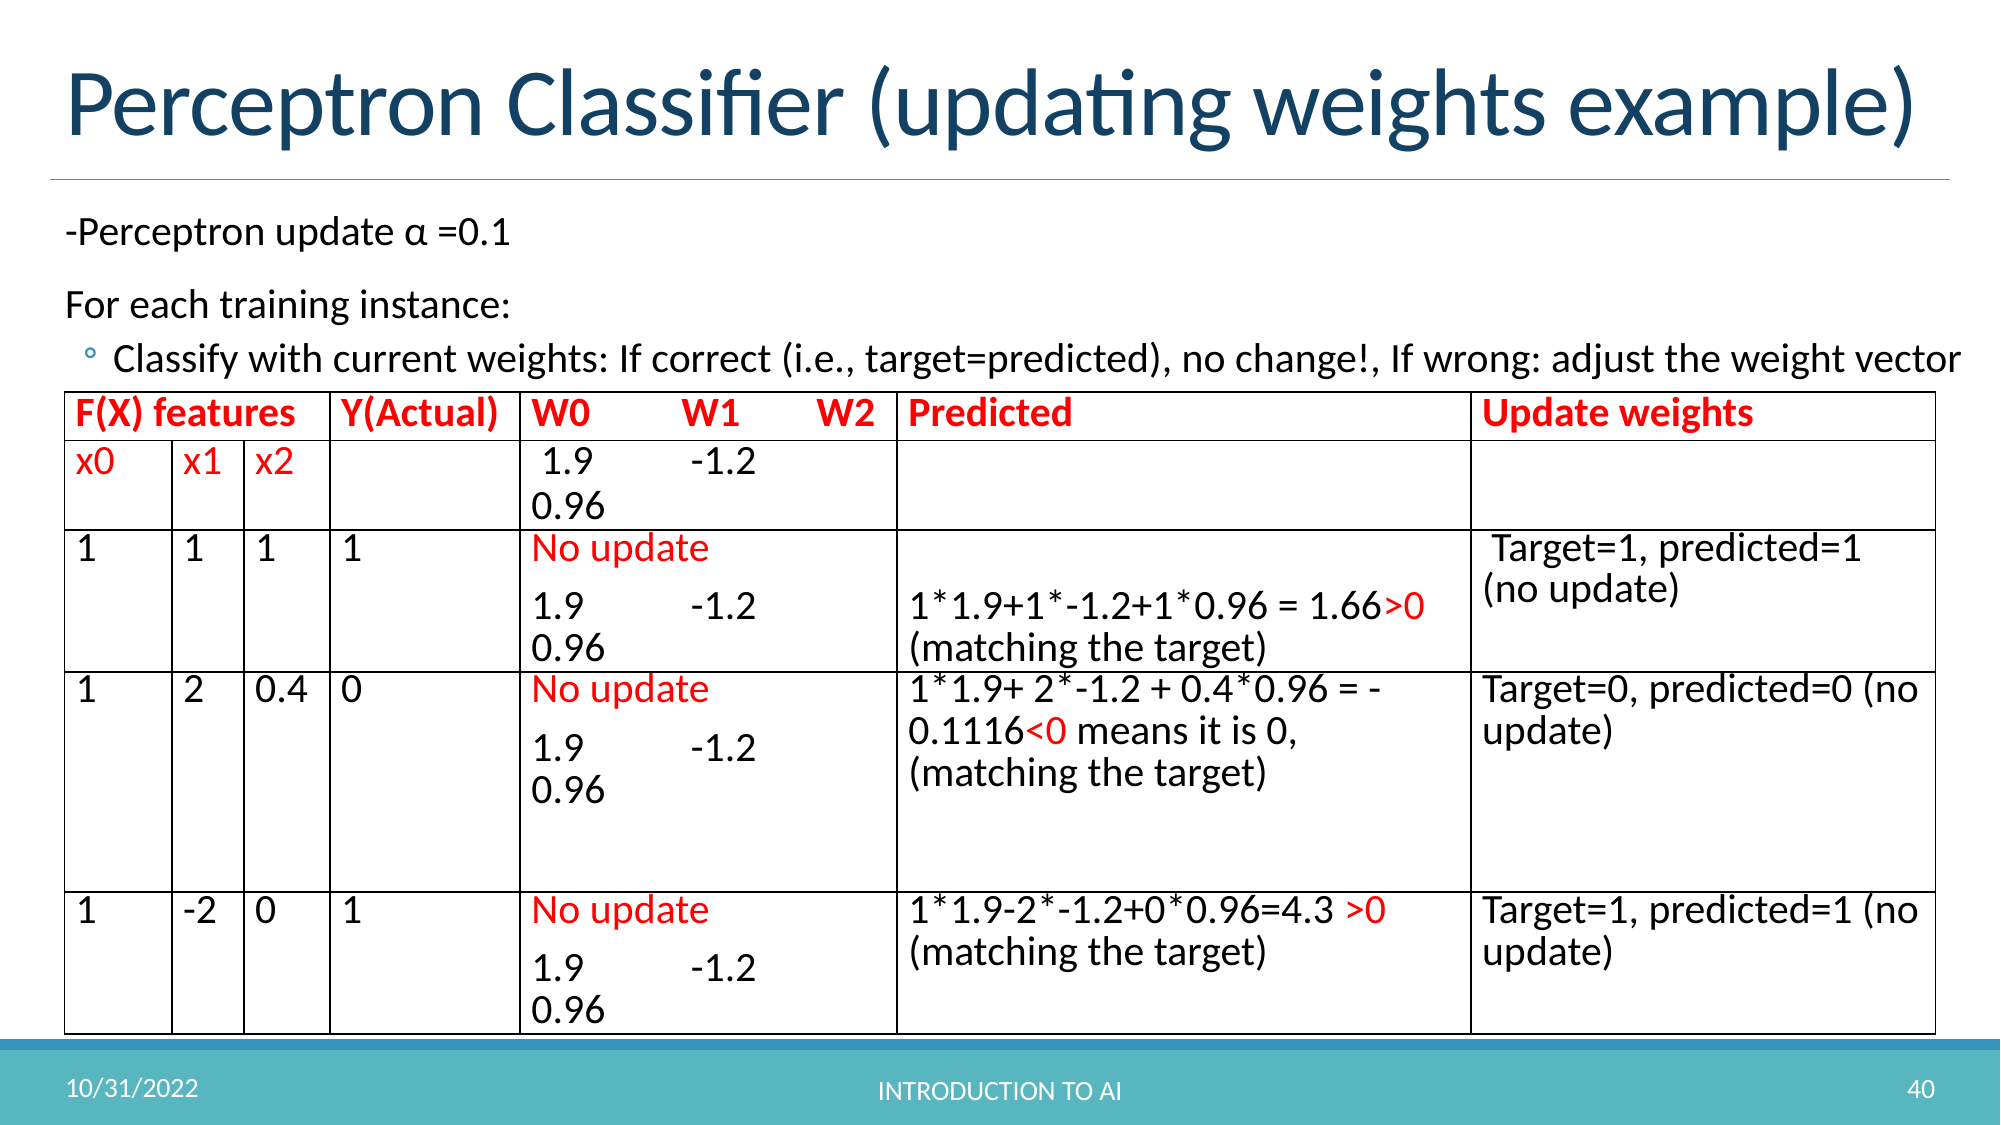

# Perceptron Classifier (updating weights example)
-Perceptron update α =0.1
For each training instance:
Classify with current weights: If correct (i.e., target=predicted), no change!, If wrong: adjust the weight vector

| F(X) features |  |  | Y(Actual) | W0 W1 W2 | Predicted | Update weights |
| --- | --- | --- | --- | --- | --- | --- |
| x0 | x1 | x2 |  | 1.9 -1.2 0.96 |  |  |
| 1 | 1 | 1 | 1 | No update 1.9 -1.2 0.96 | 1\*1.9+1\*-1.2+1\*0.96 = 1.66>0 (matching the target) | Target=1, predicted=1 (no update) |
| 1 | 2 | 0.4 | 0 | No update 1.9 -1.2 0.96 | 1\*1.9+ 2\*-1.2 + 0.4\*0.96 = -0.1116<0 means it is 0, (matching the target) | Target=0, predicted=0 (no update) |
| 1 | -2 | 0 | 1 | No update 1.9 -1.2 0.96 | 1\*1.9-2\*-1.2+0\*0.96=4.3 >0 (matching the target) | Target=1, predicted=1 (no update) |
10/31/2022
40
Introduction to AI